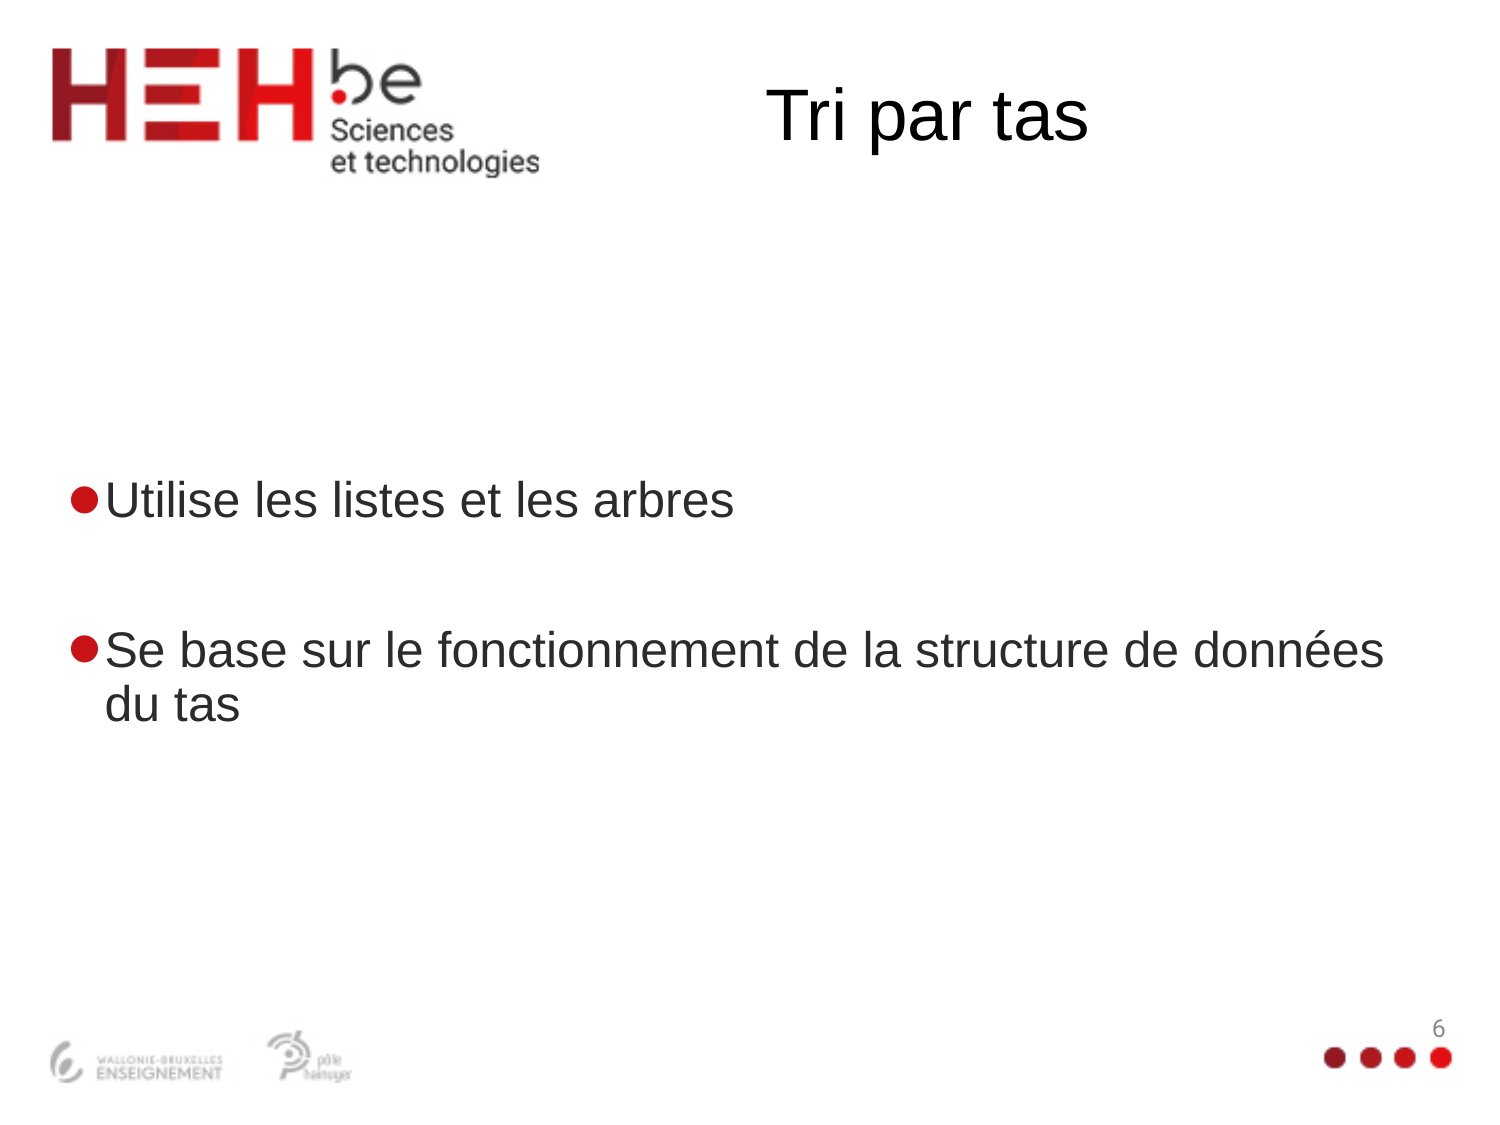

# Tri par tas

Utilise les listes et les arbres

Se base sur le fonctionnement de la structure de données du tas

6